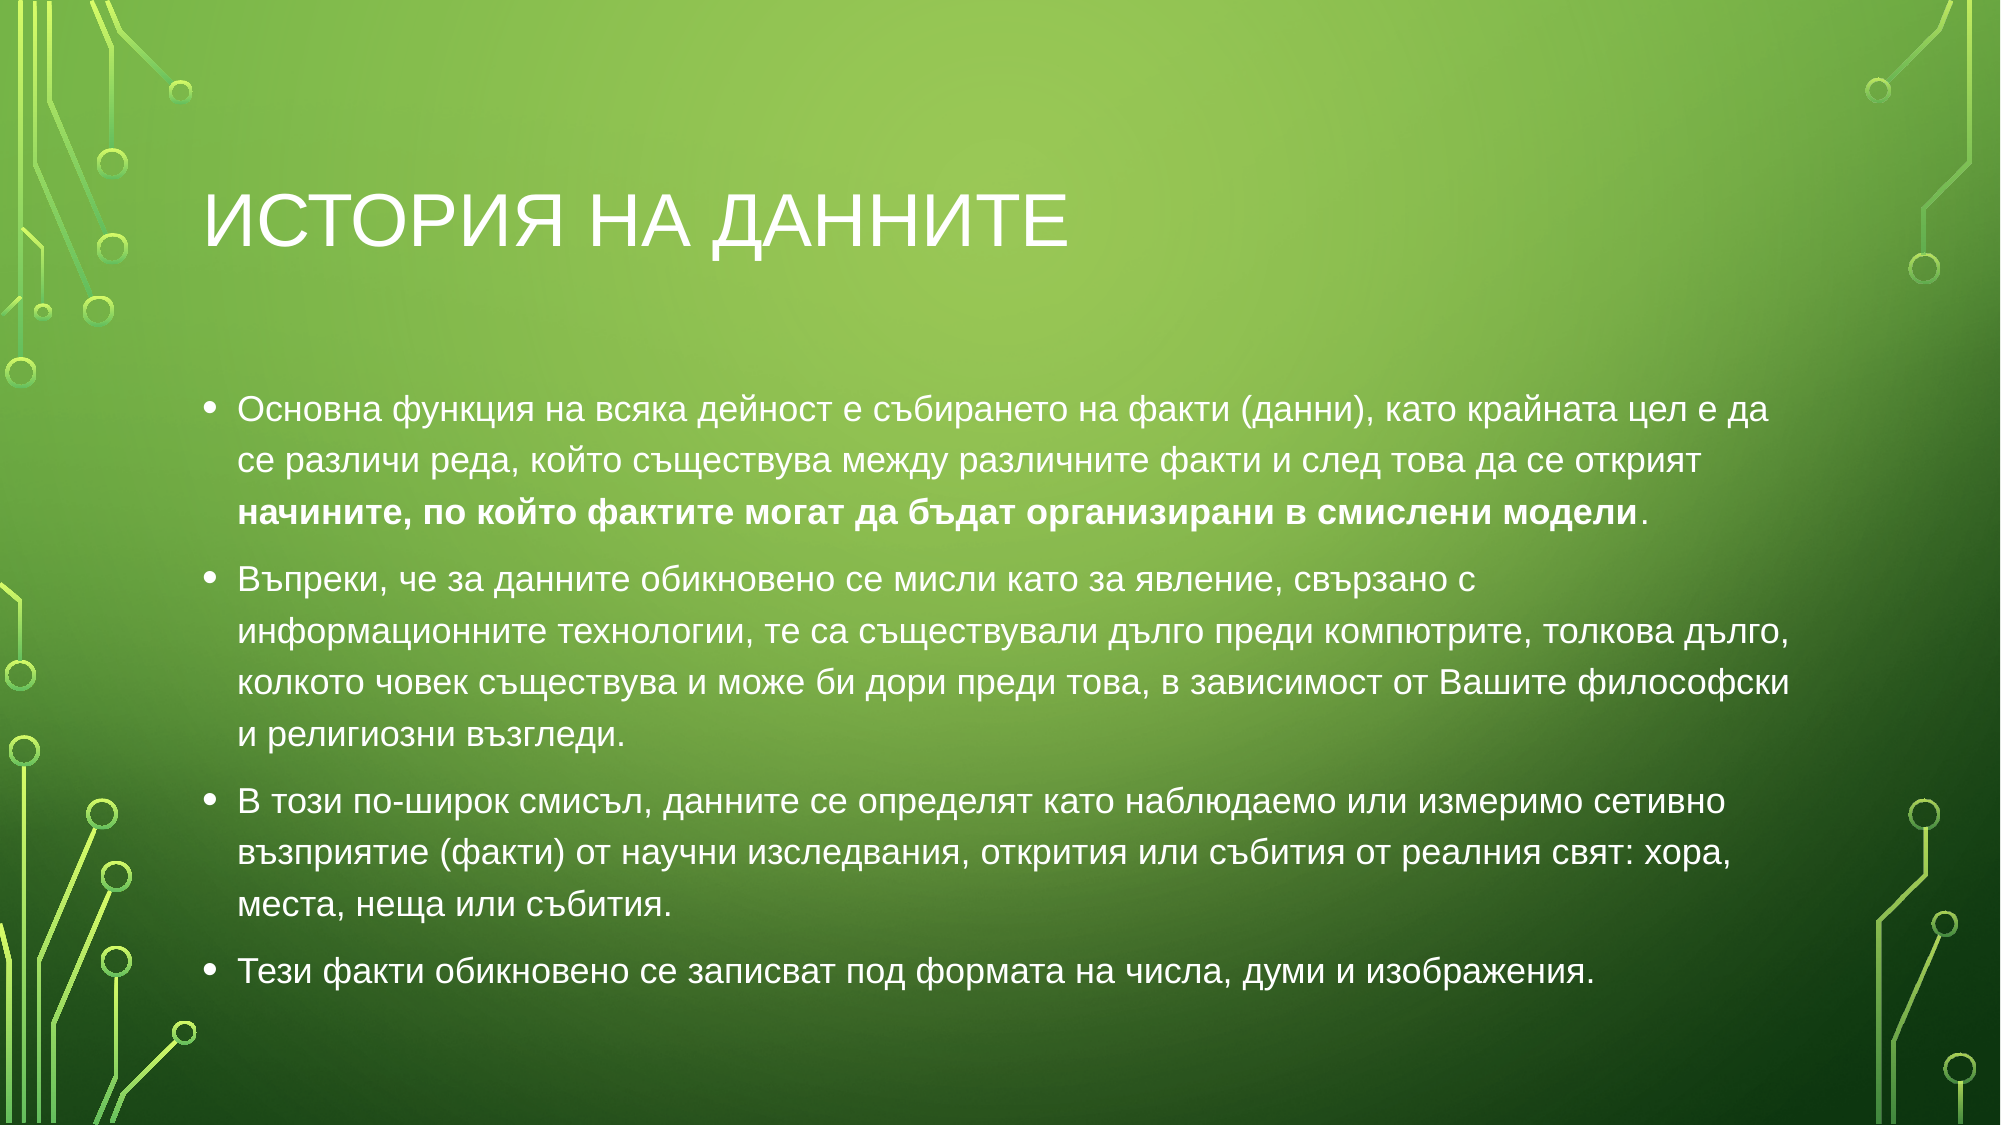

# ИСТОРИЯ НА ДАННИТЕ
Основна функция на всяка дейност е събирането на факти (данни), като крайната цел е да се различи реда, който съществува между различните факти и след това да се открият начините, по който фактите могат да бъдат организирани в смислени модели.
Въпреки, че за данните обикновено се мисли като за явление, свързано с информационните технологии, те са съществували дълго преди компютрите, толкова дълго, колкото човек съществува и може би дори преди това, в зависимост от Вашите философски и религиозни възгледи.
В този по-широк смисъл, данните се определят като наблюдаемо или измеримо сетивно възприятие (факти) от научни изследвания, открития или събития от реалния свят: хора, места, неща или събития.
Тези факти обикновено се записват под формата на числа, думи и изображения.